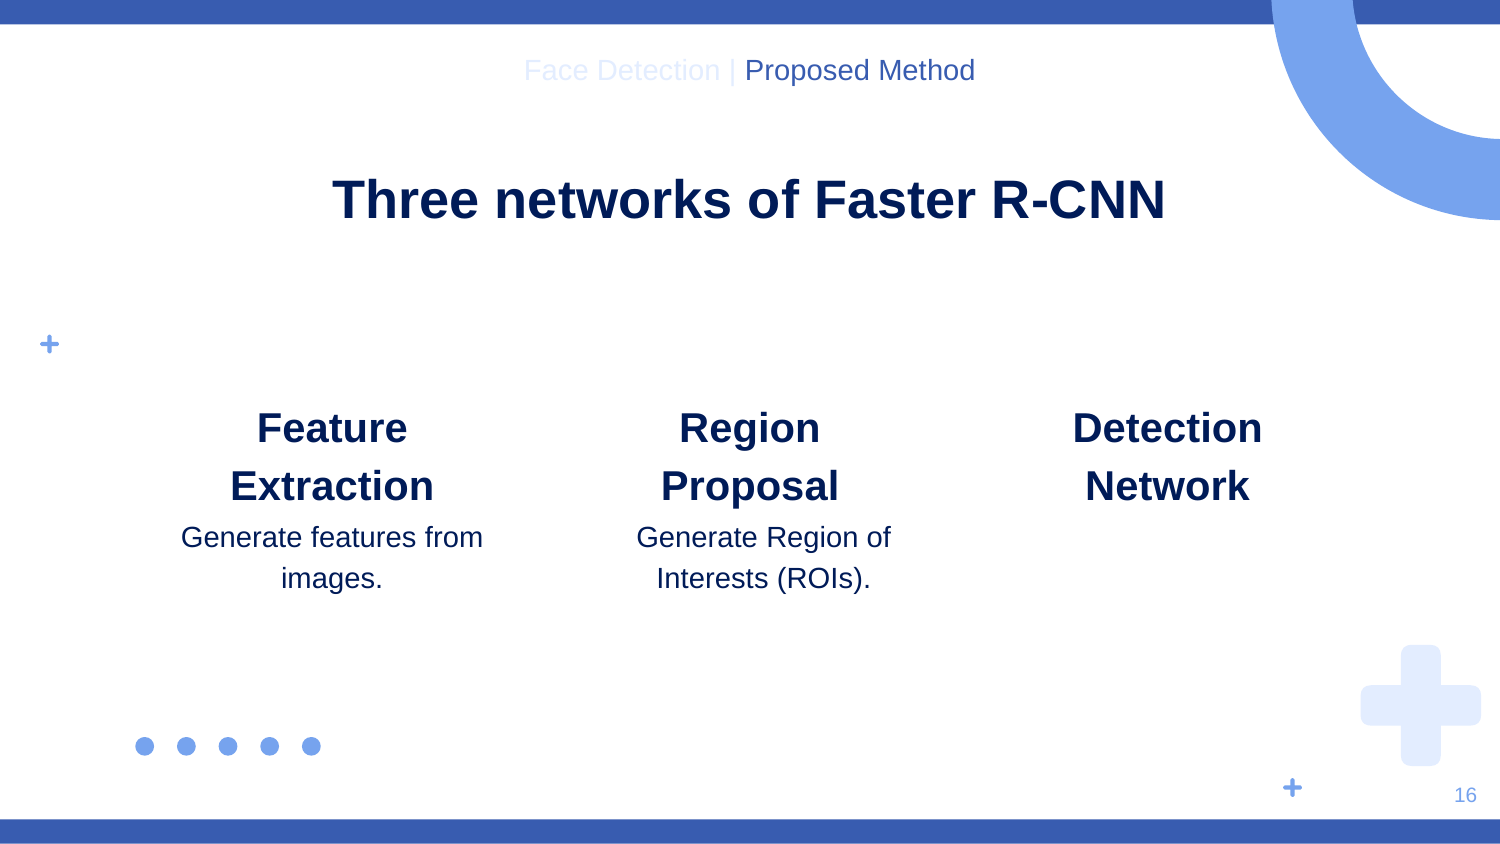

Face Detection | Proposed Method
# Three networks of Faster R-CNN
Feature Extraction
Region Proposal
Detection Network
Generate features from images.
Generate Region of Interests (ROIs).

16